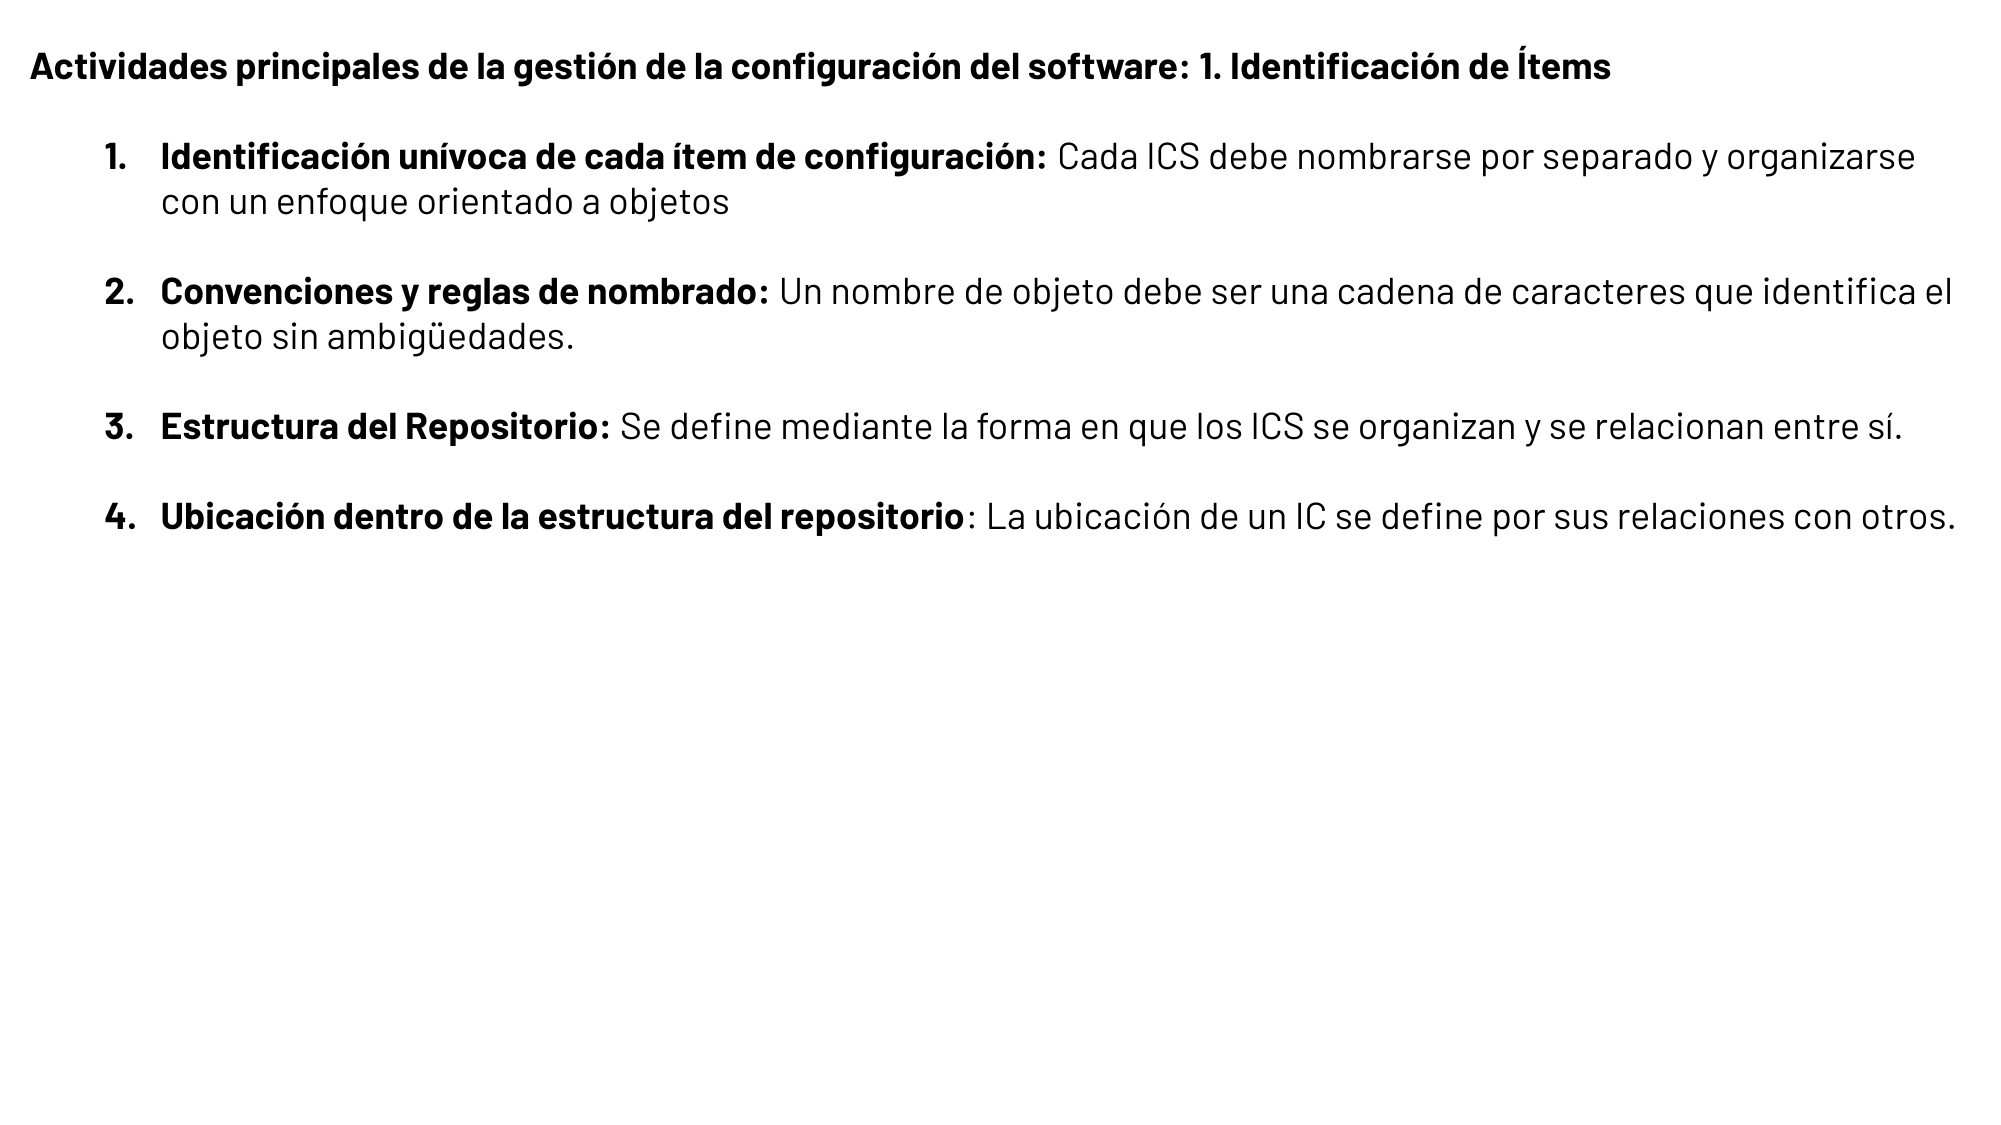

Actividades principales de la gestión de la configuración del software: 1. Identificación de Ítems

Identificación unívoca de cada ítem de configuración: Cada ICS debe nombrarse por separado y organizarse con un enfoque orientado a objetos

Convenciones y reglas de nombrado: Un nombre de objeto debe ser una cadena de caracteres que identifica el objeto sin ambigüedades.

Estructura del Repositorio: Se define mediante la forma en que los ICS se organizan y se relacionan entre sí.

Ubicación dentro de la estructura del repositorio: La ubicación de un IC se define por sus relaciones con otros.